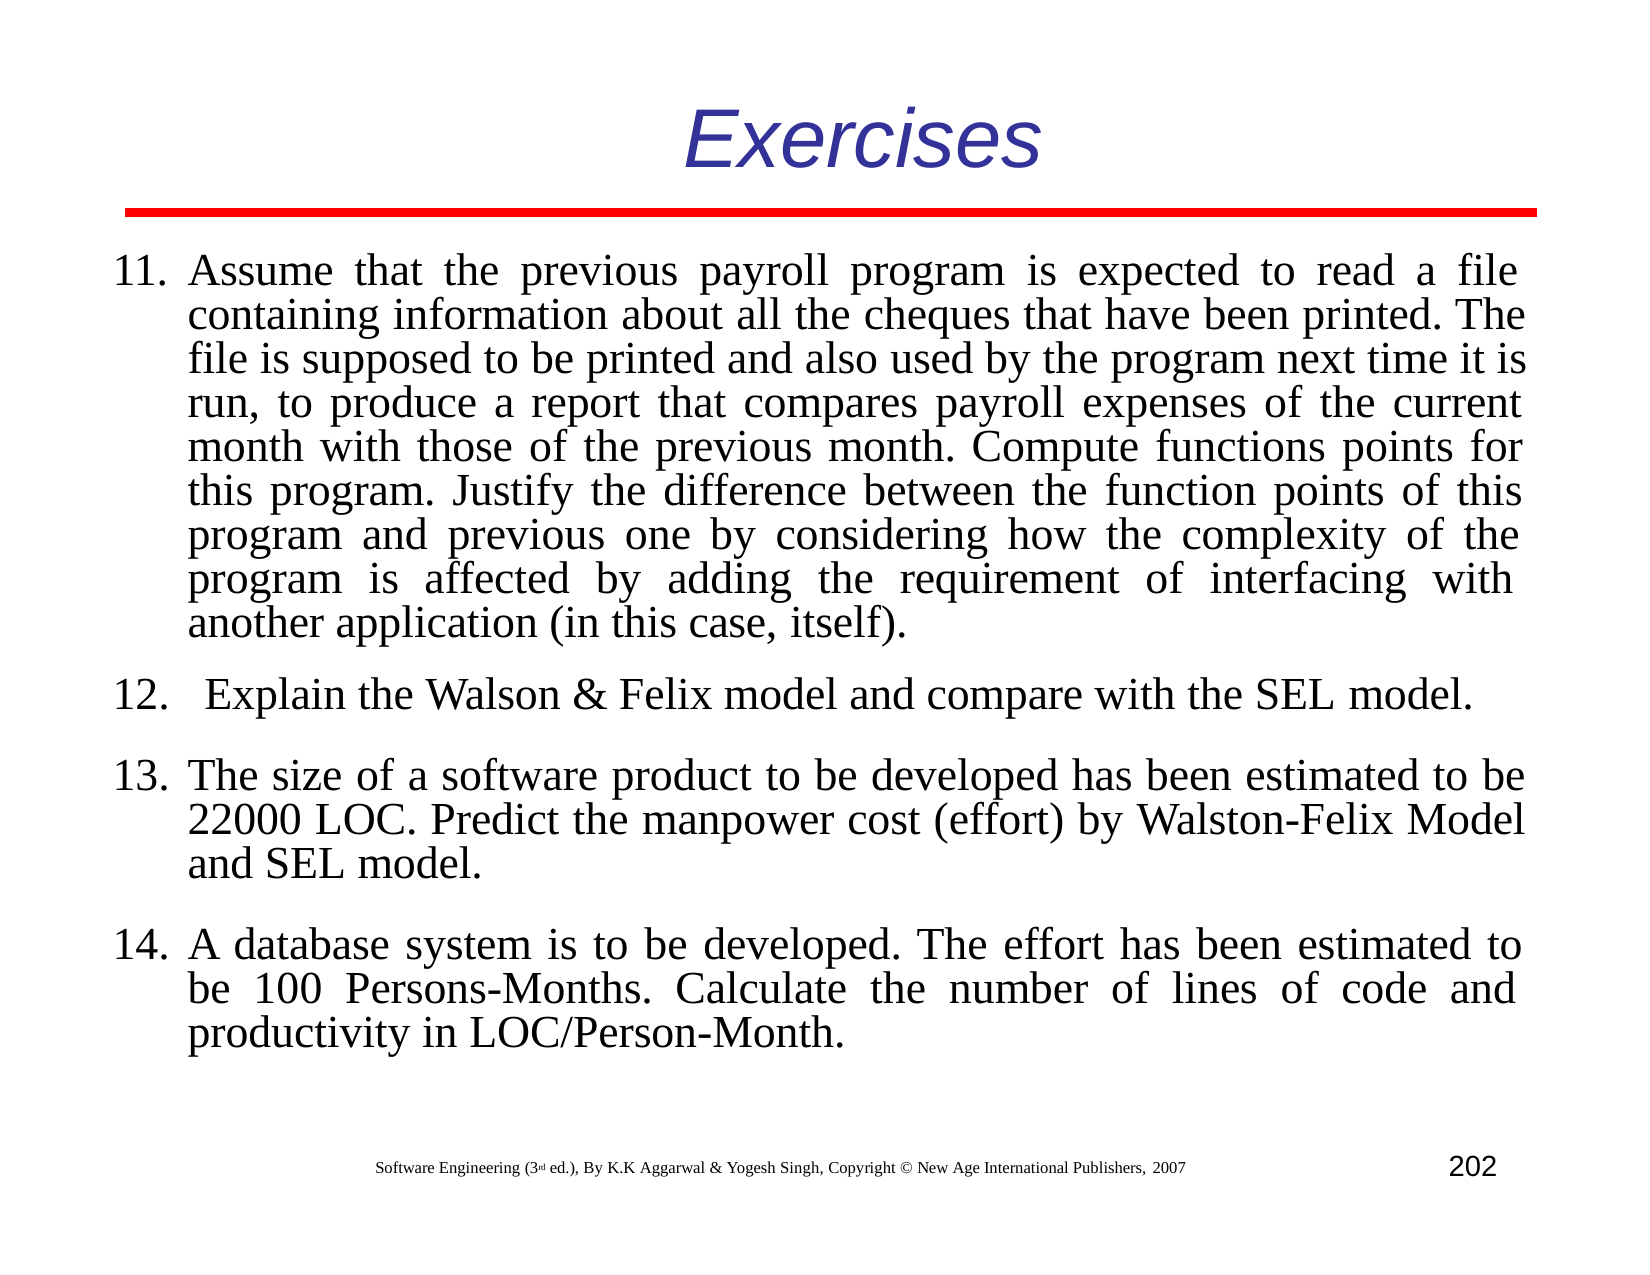

# Exercises

Assume that the previous payroll program is expected to read a file  containing information about all the cheques that have been printed. The  file is supposed to be printed and also used by the program next time it is  run, to produce a report that compares payroll expenses of the current  month with those of the previous month. Compute functions points for  this program. Justify the difference between the function points of this  program and previous one by considering how the complexity of the  program is affected by adding the requirement of interfacing with  another application (in this case, itself).
Explain the Walson & Felix model and compare with the SEL model.
The size of a software product to be developed has been estimated to be  22000 LOC. Predict the manpower cost (effort) by Walston-Felix Model  and SEL model.
A database system is to be developed. The effort has been estimated to  be 100 Persons-Months. Calculate the number of lines of code and  productivity in LOC/Person-Month.
202
Software Engineering (3rd  ed.), By K.K Aggarwal & Yogesh Singh, Copyright © New Age International Publishers, 2007